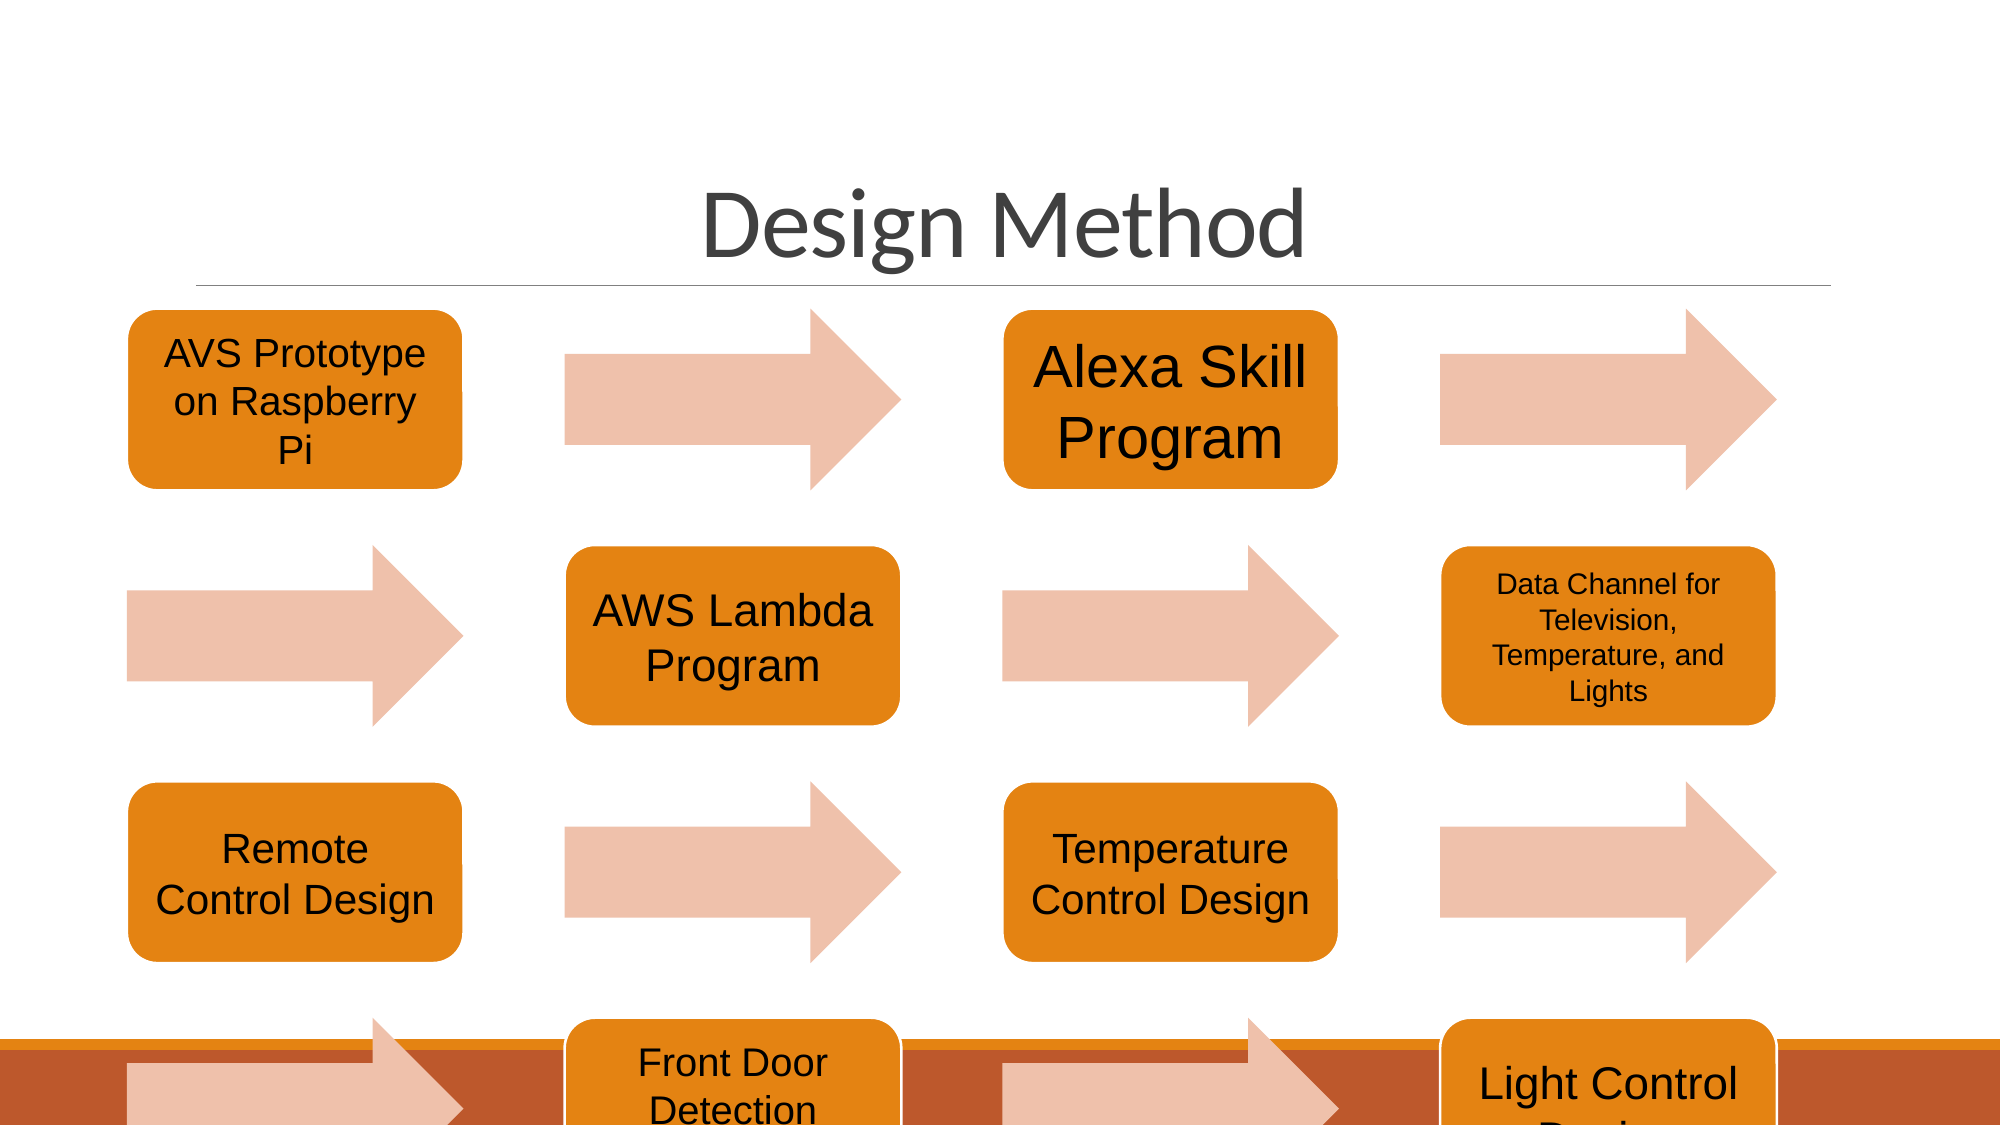

# Design Method
AVS Prototype on Raspberry Pi
Remote Control Design
Alexa Skill Program
Data Channel for Television, Temperature, and Lights
Temperature Control Design
AWS Lambda Program